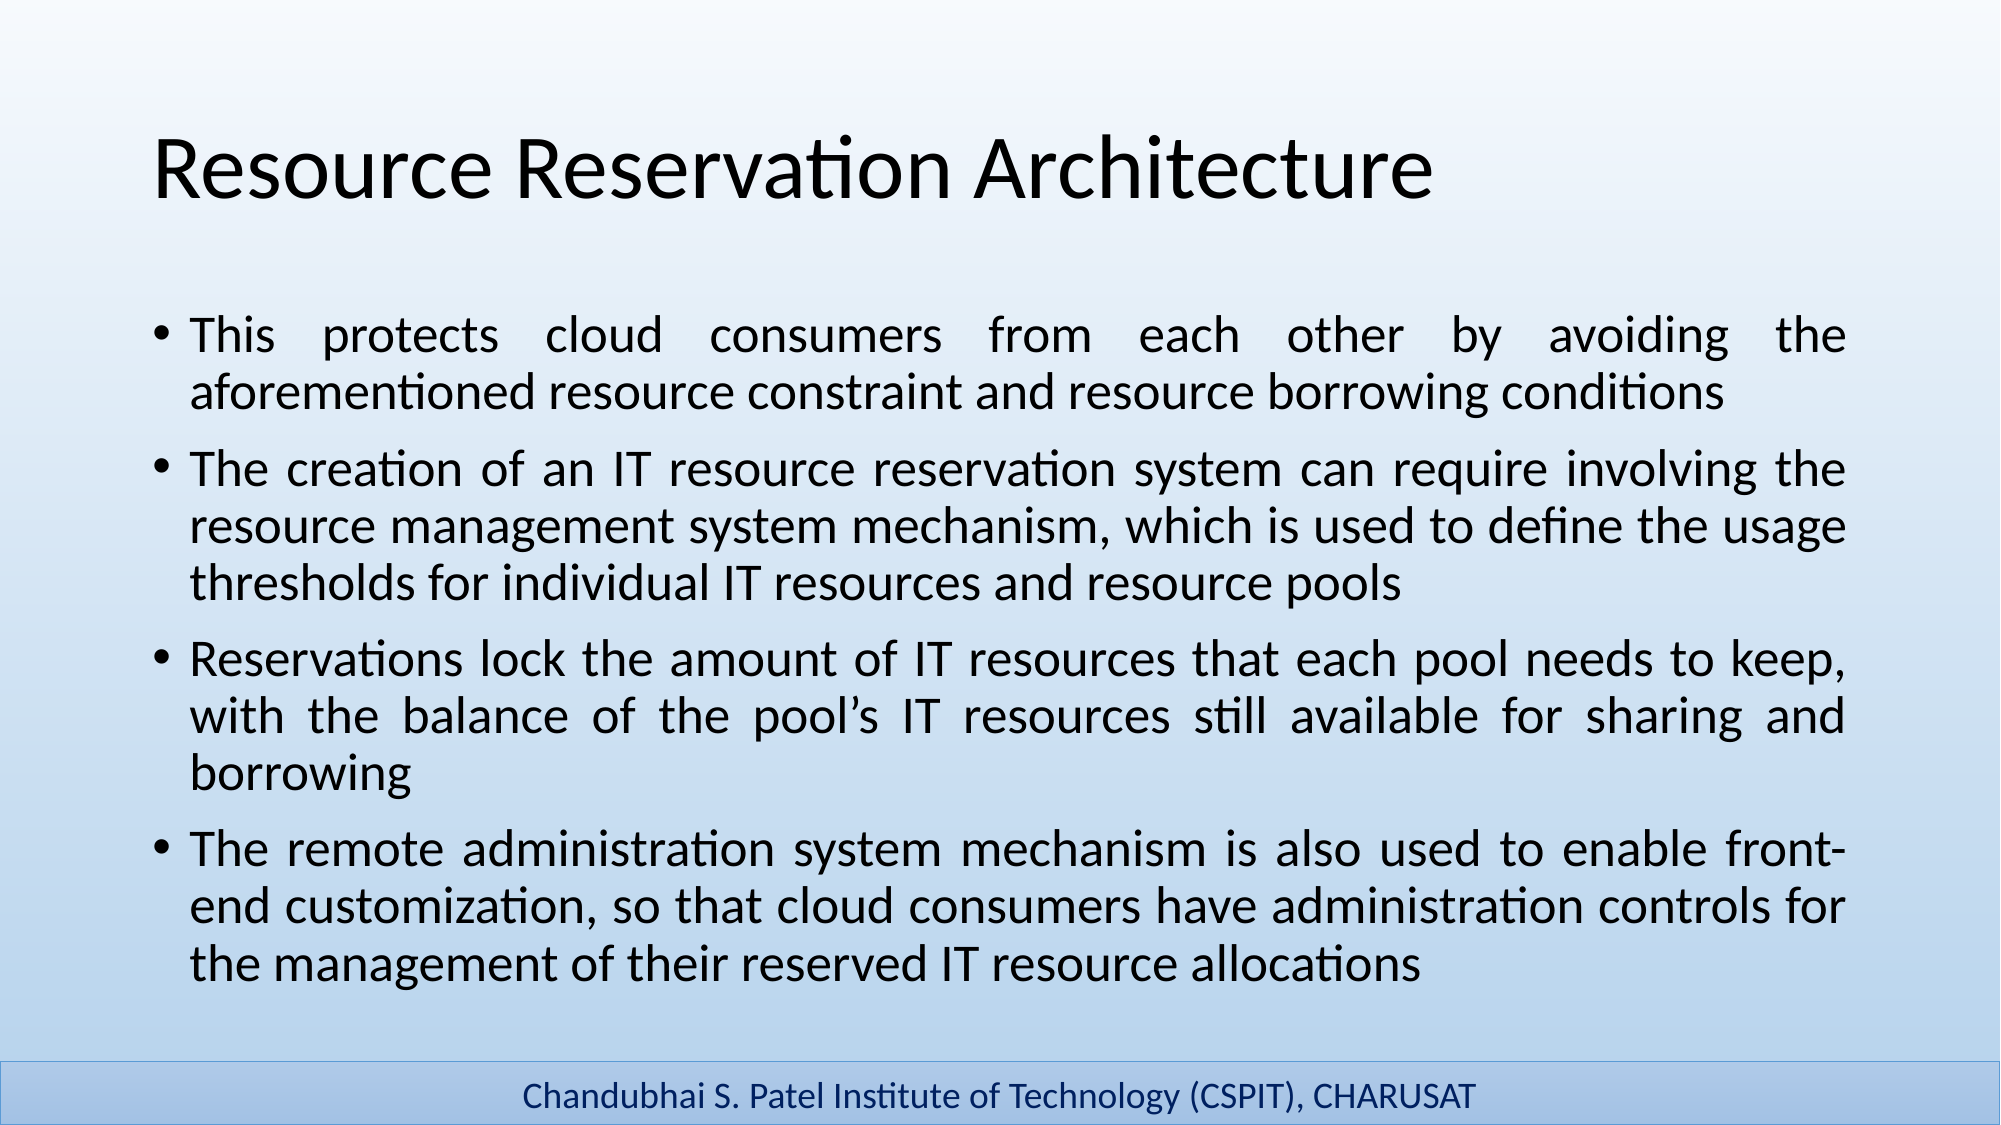

# Resource Reservation Architecture
This protects cloud consumers from each other by avoiding the aforementioned resource constraint and resource borrowing conditions
The creation of an IT resource reservation system can require involving the resource management system mechanism, which is used to define the usage thresholds for individual IT resources and resource pools
Reservations lock the amount of IT resources that each pool needs to keep, with the balance of the pool’s IT resources still available for sharing and borrowing
The remote administration system mechanism is also used to enable front-end customization, so that cloud consumers have administration controls for the management of their reserved IT resource allocations